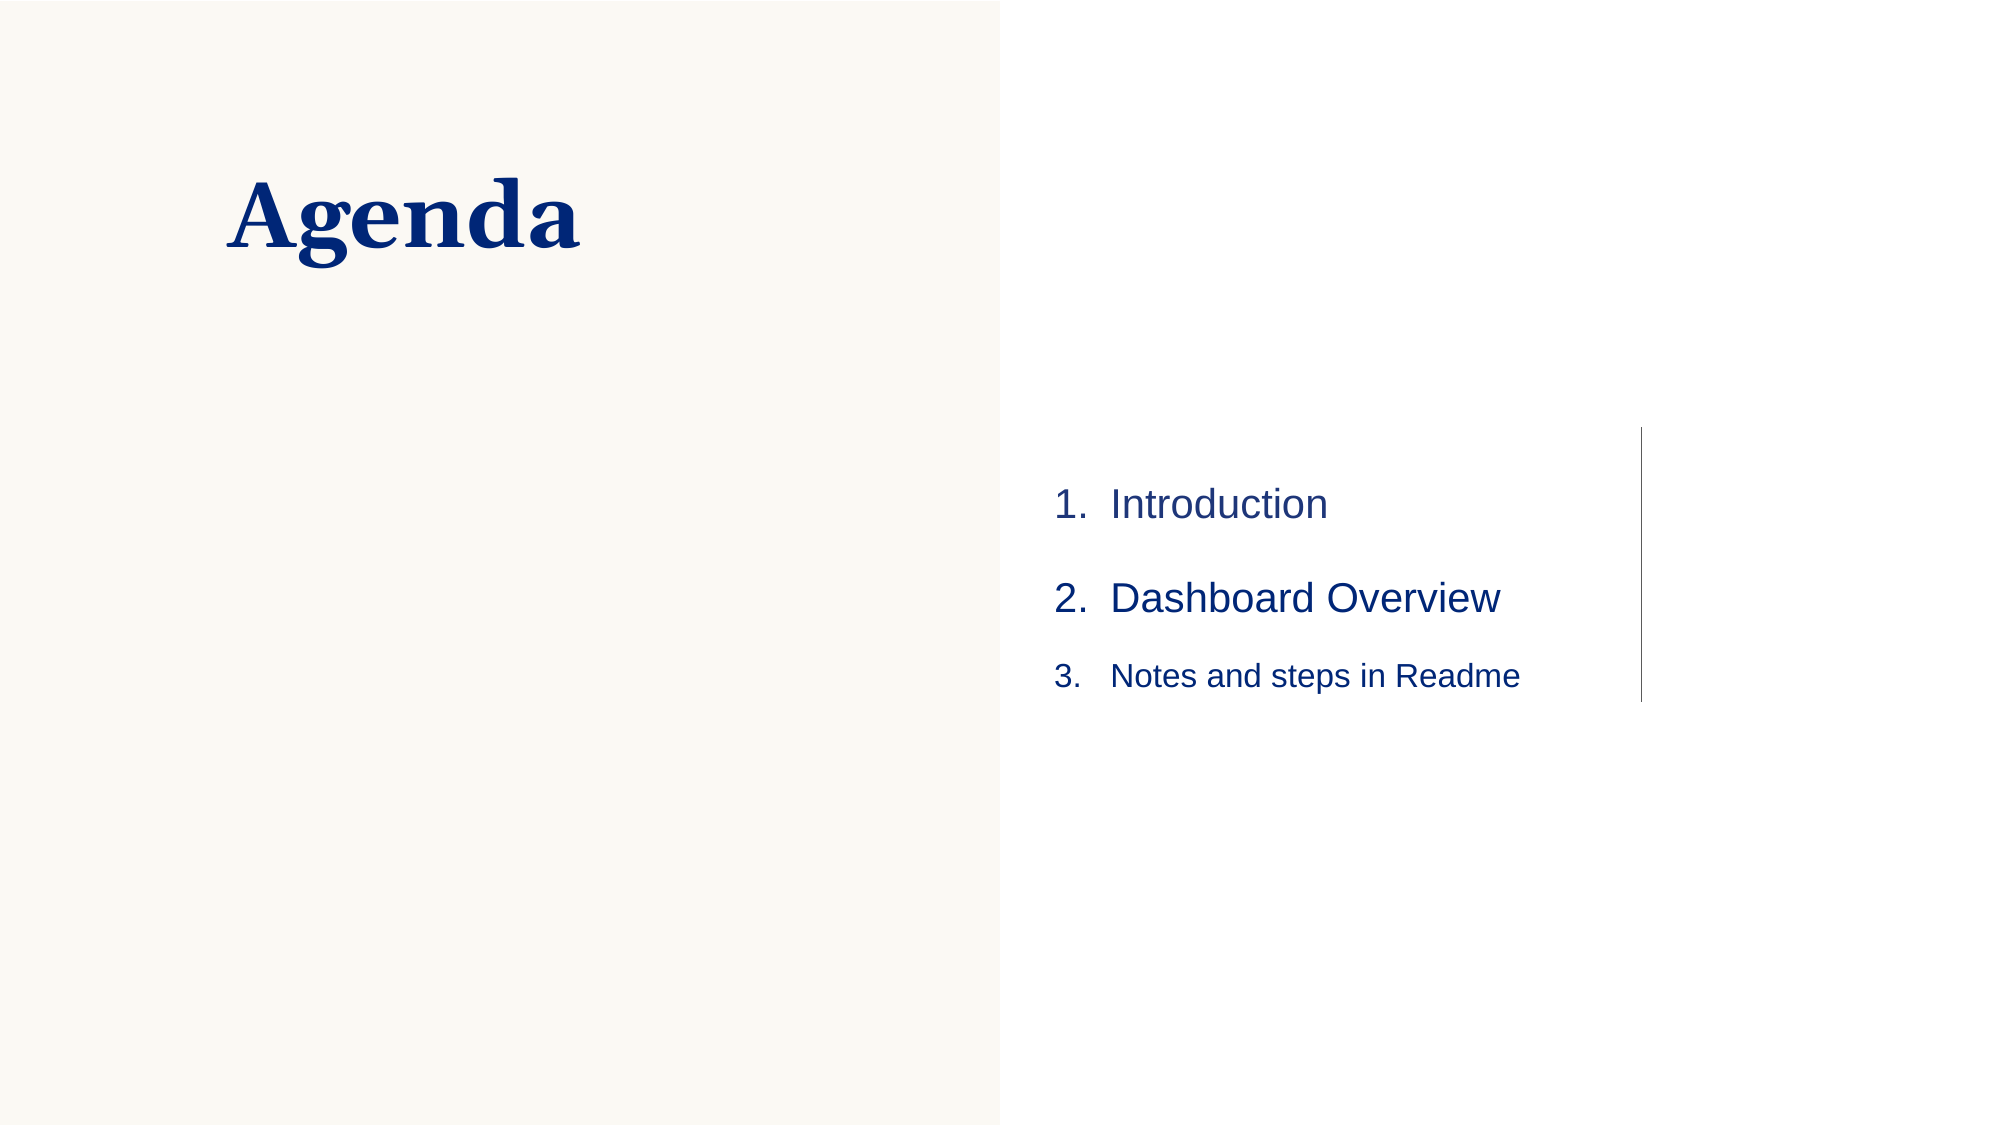

Agenda
| Introduction Dashboard Overview Notes and steps in Readme |  |
| --- | --- |